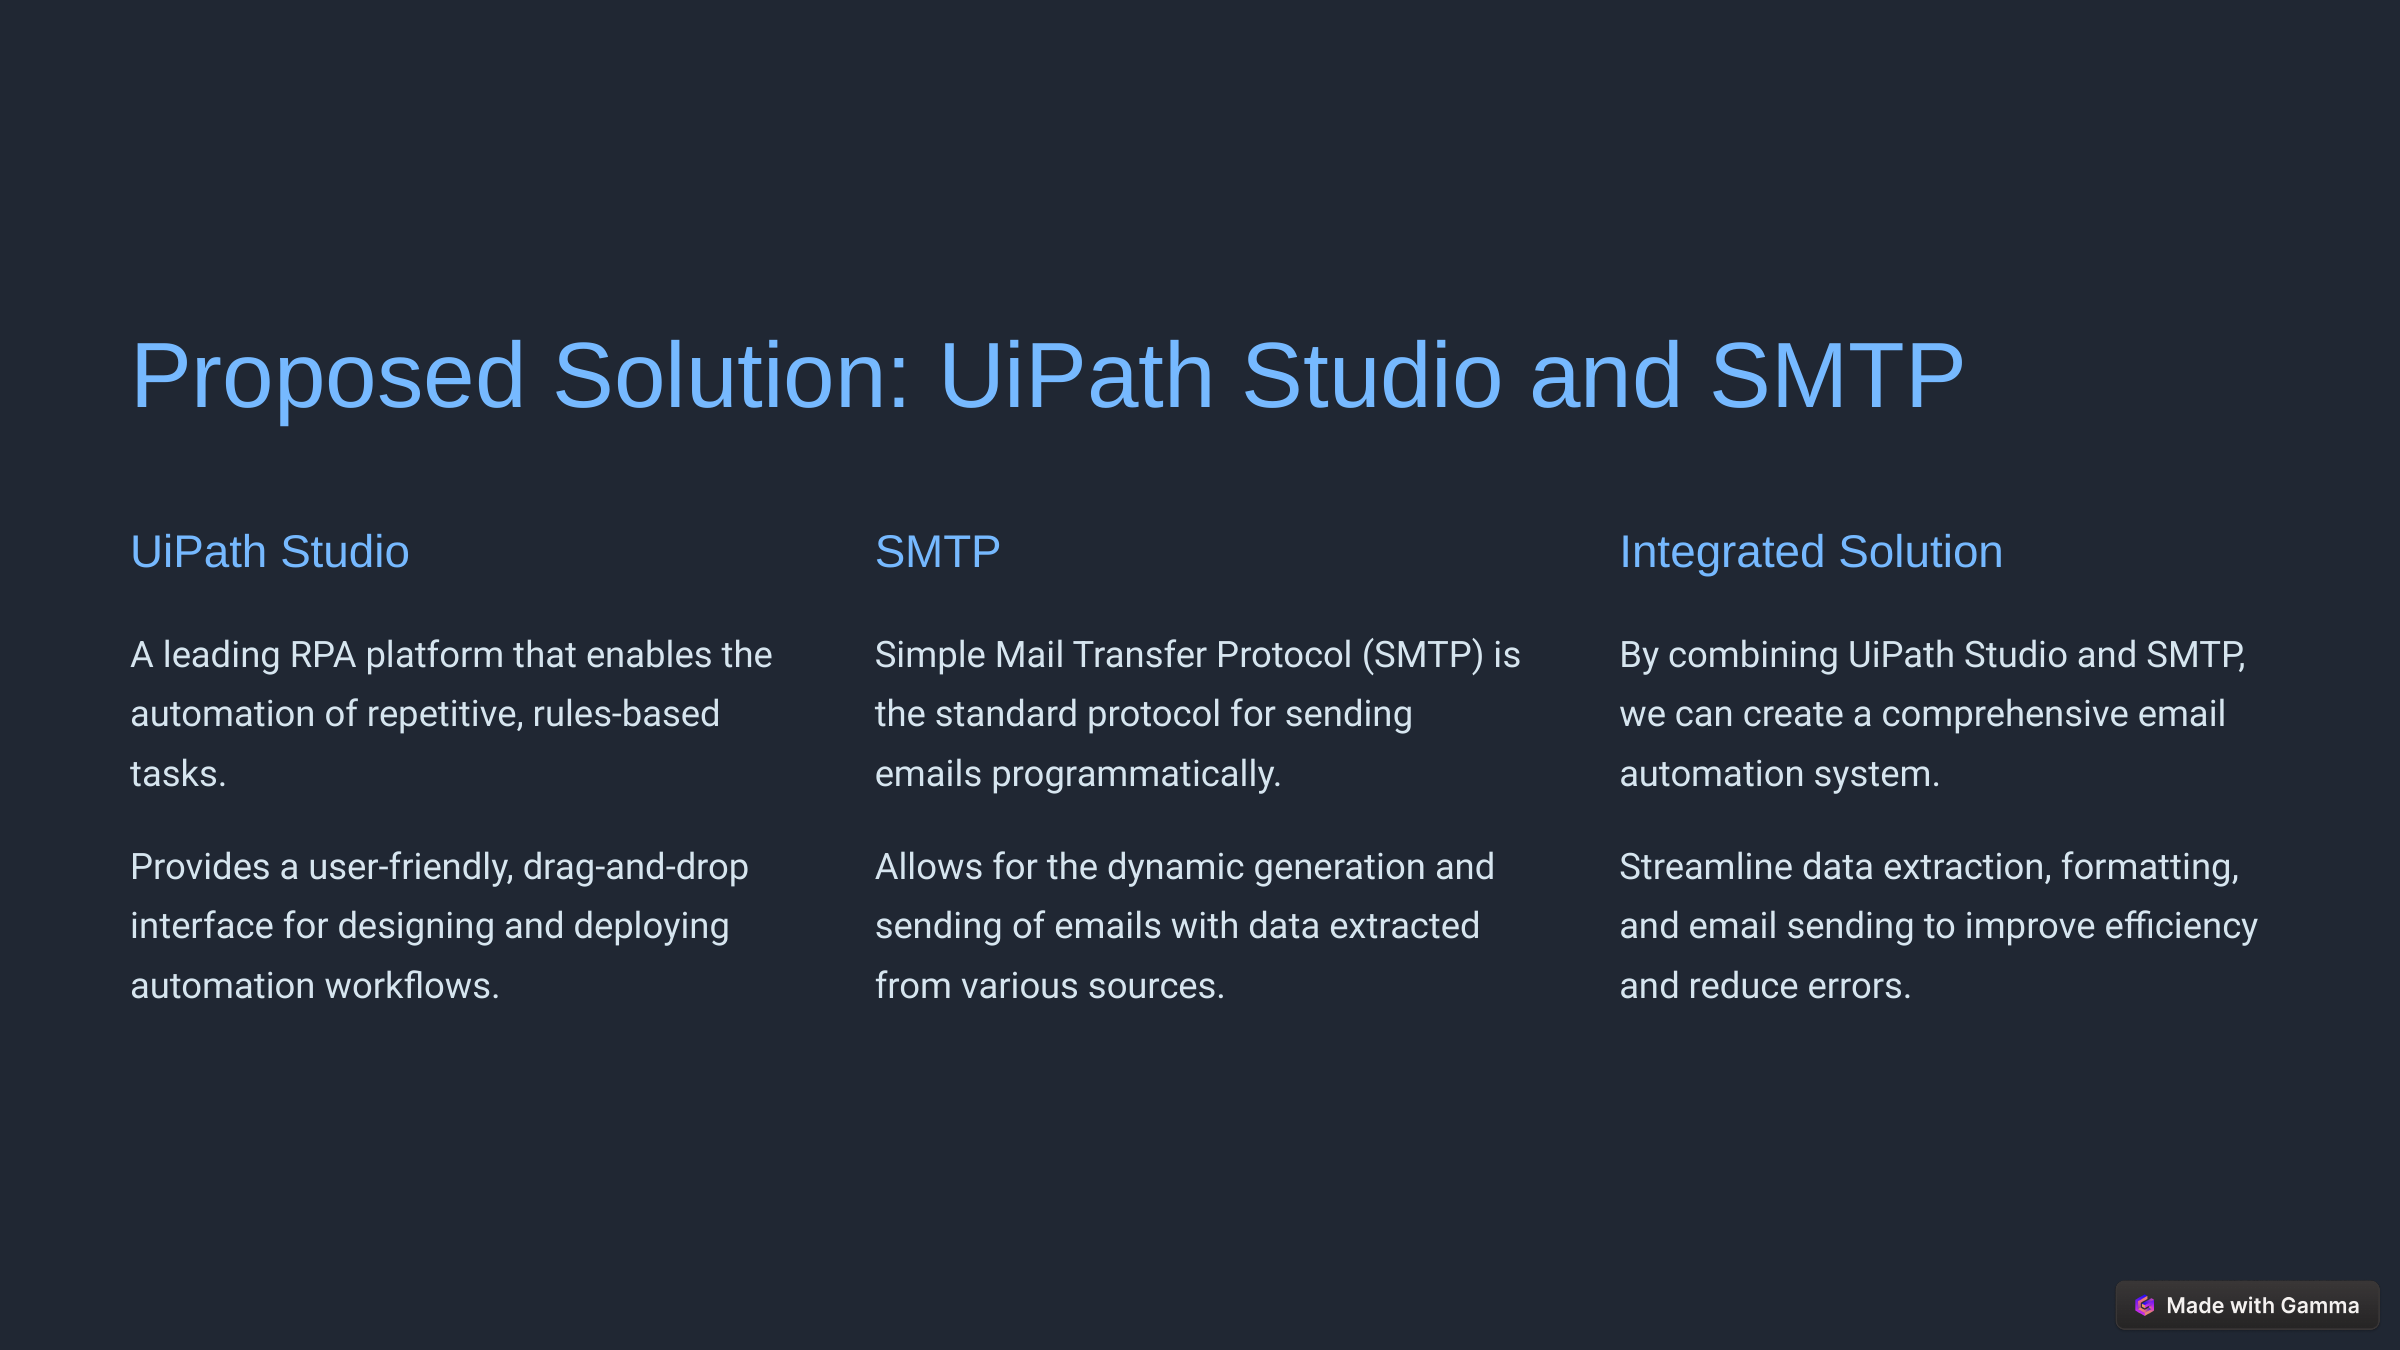

Proposed Solution: UiPath Studio and SMTP
UiPath Studio
SMTP
Integrated Solution
A leading RPA platform that enables the automation of repetitive, rules-based tasks.
Simple Mail Transfer Protocol (SMTP) is the standard protocol for sending emails programmatically.
By combining UiPath Studio and SMTP, we can create a comprehensive email automation system.
Provides a user-friendly, drag-and-drop interface for designing and deploying automation workflows.
Allows for the dynamic generation and sending of emails with data extracted from various sources.
Streamline data extraction, formatting, and email sending to improve efficiency and reduce errors.